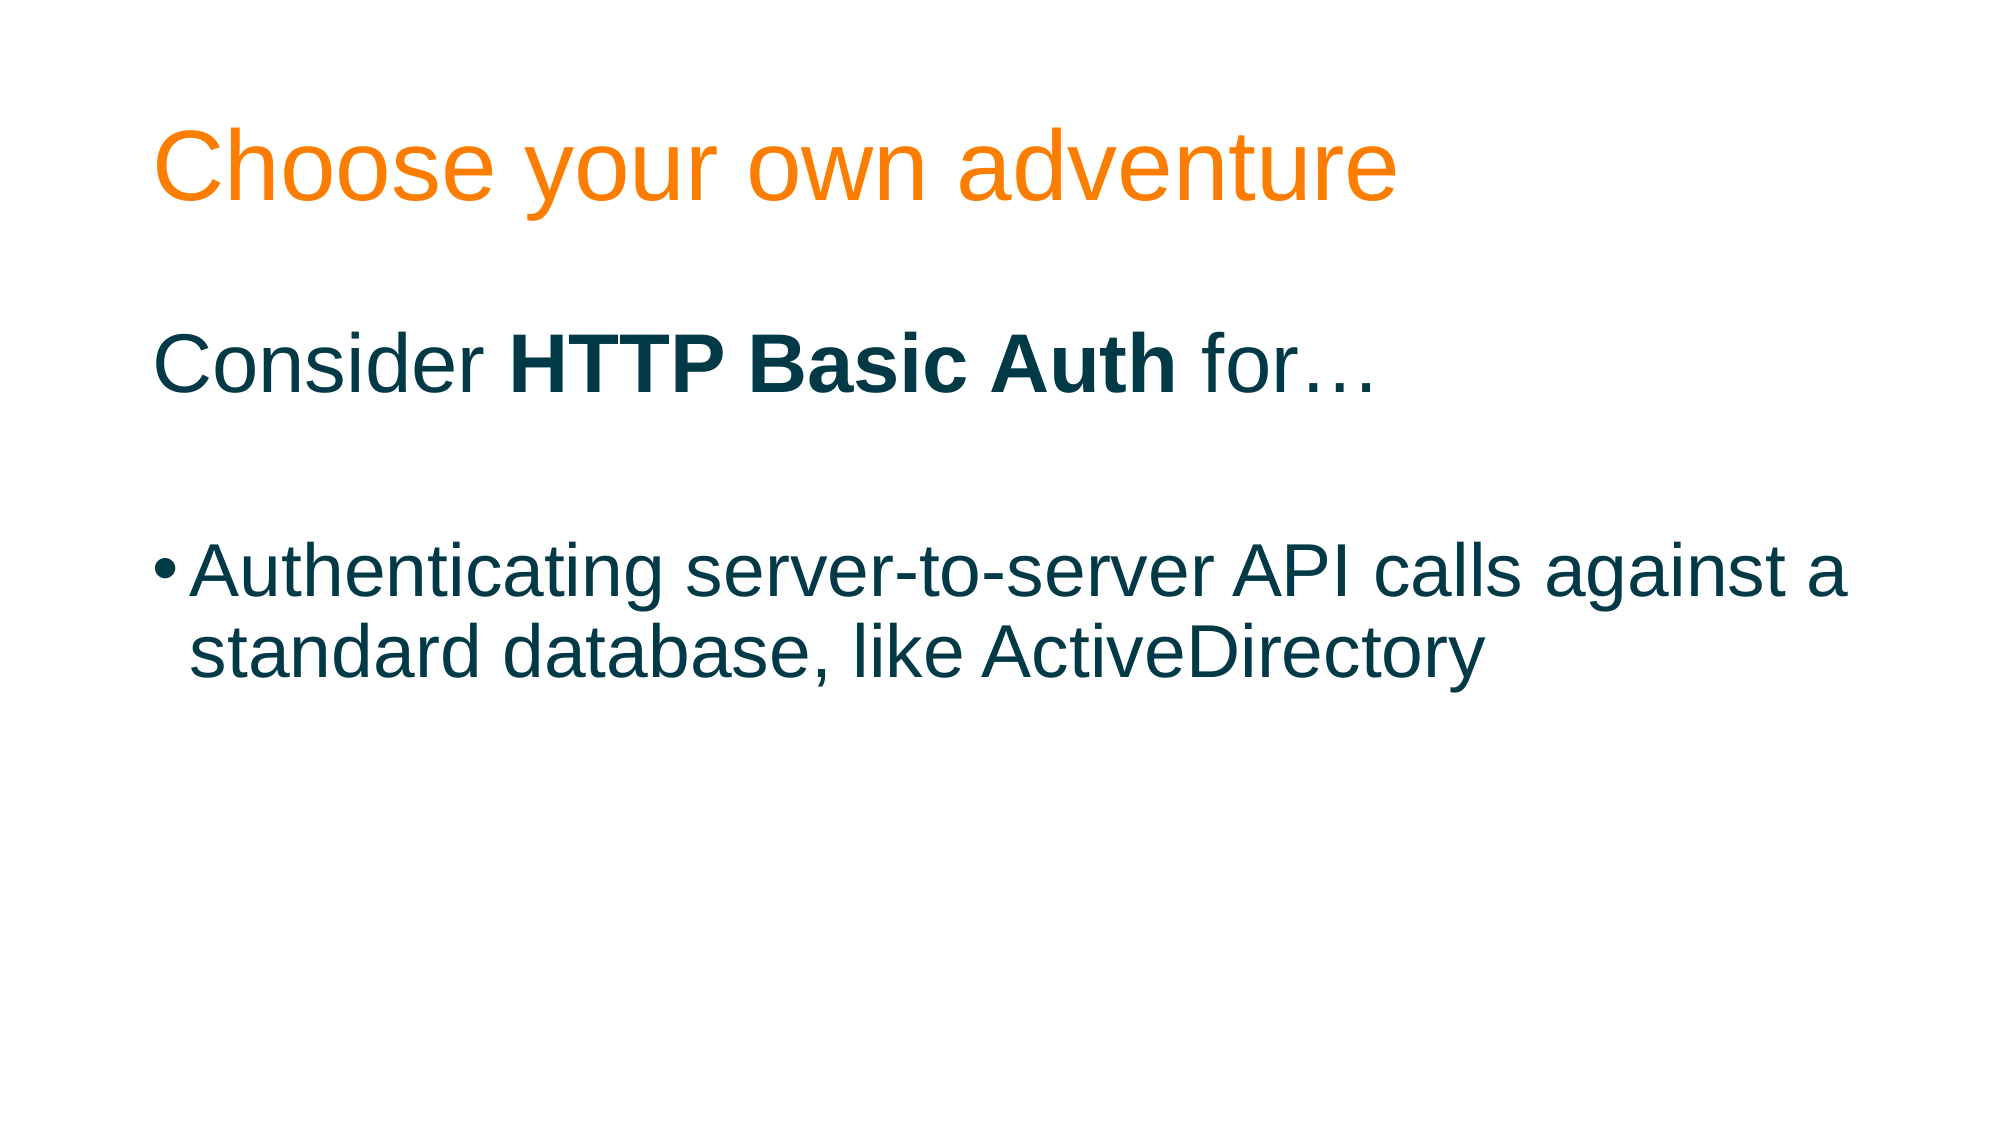

# Choose your own adventure
Consider HTTP Basic Auth for…
Authenticating server-to-server API calls against a standard database, like ActiveDirectory